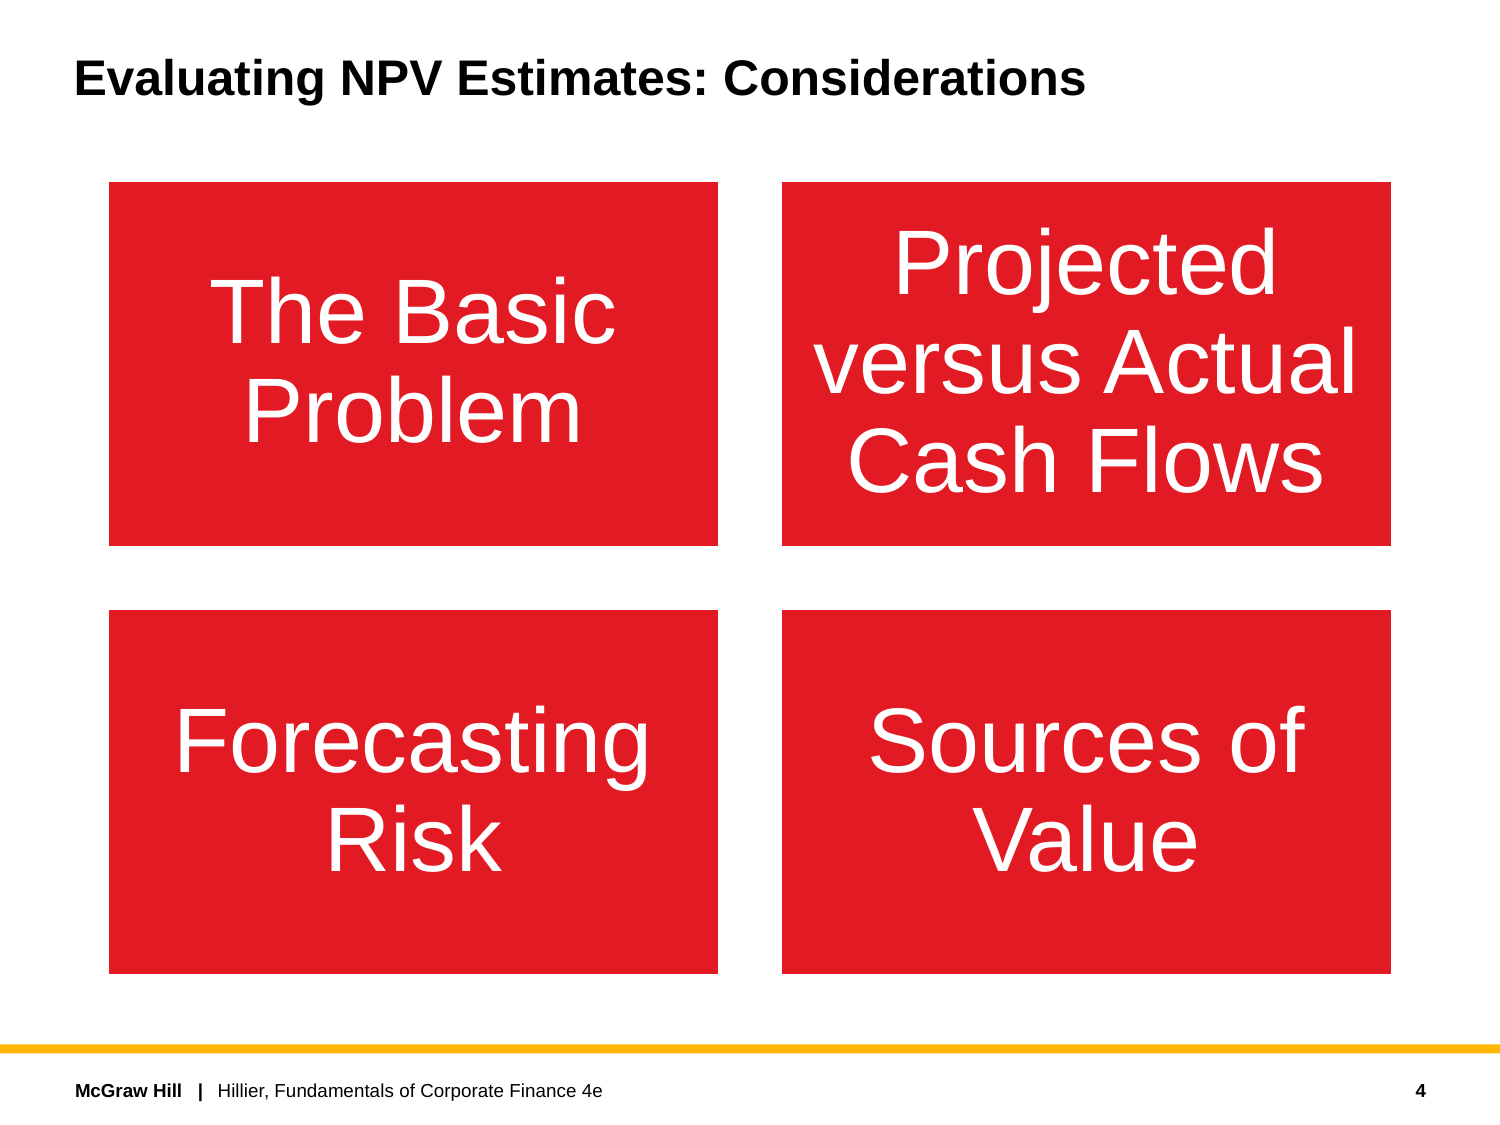

# Evaluating NPV Estimates: Considerations
The Basic Problem
Projected versus Actual Cash Flows
Forecasting Risk
Sources of Value
4
Hillier, Fundamentals of Corporate Finance 4e